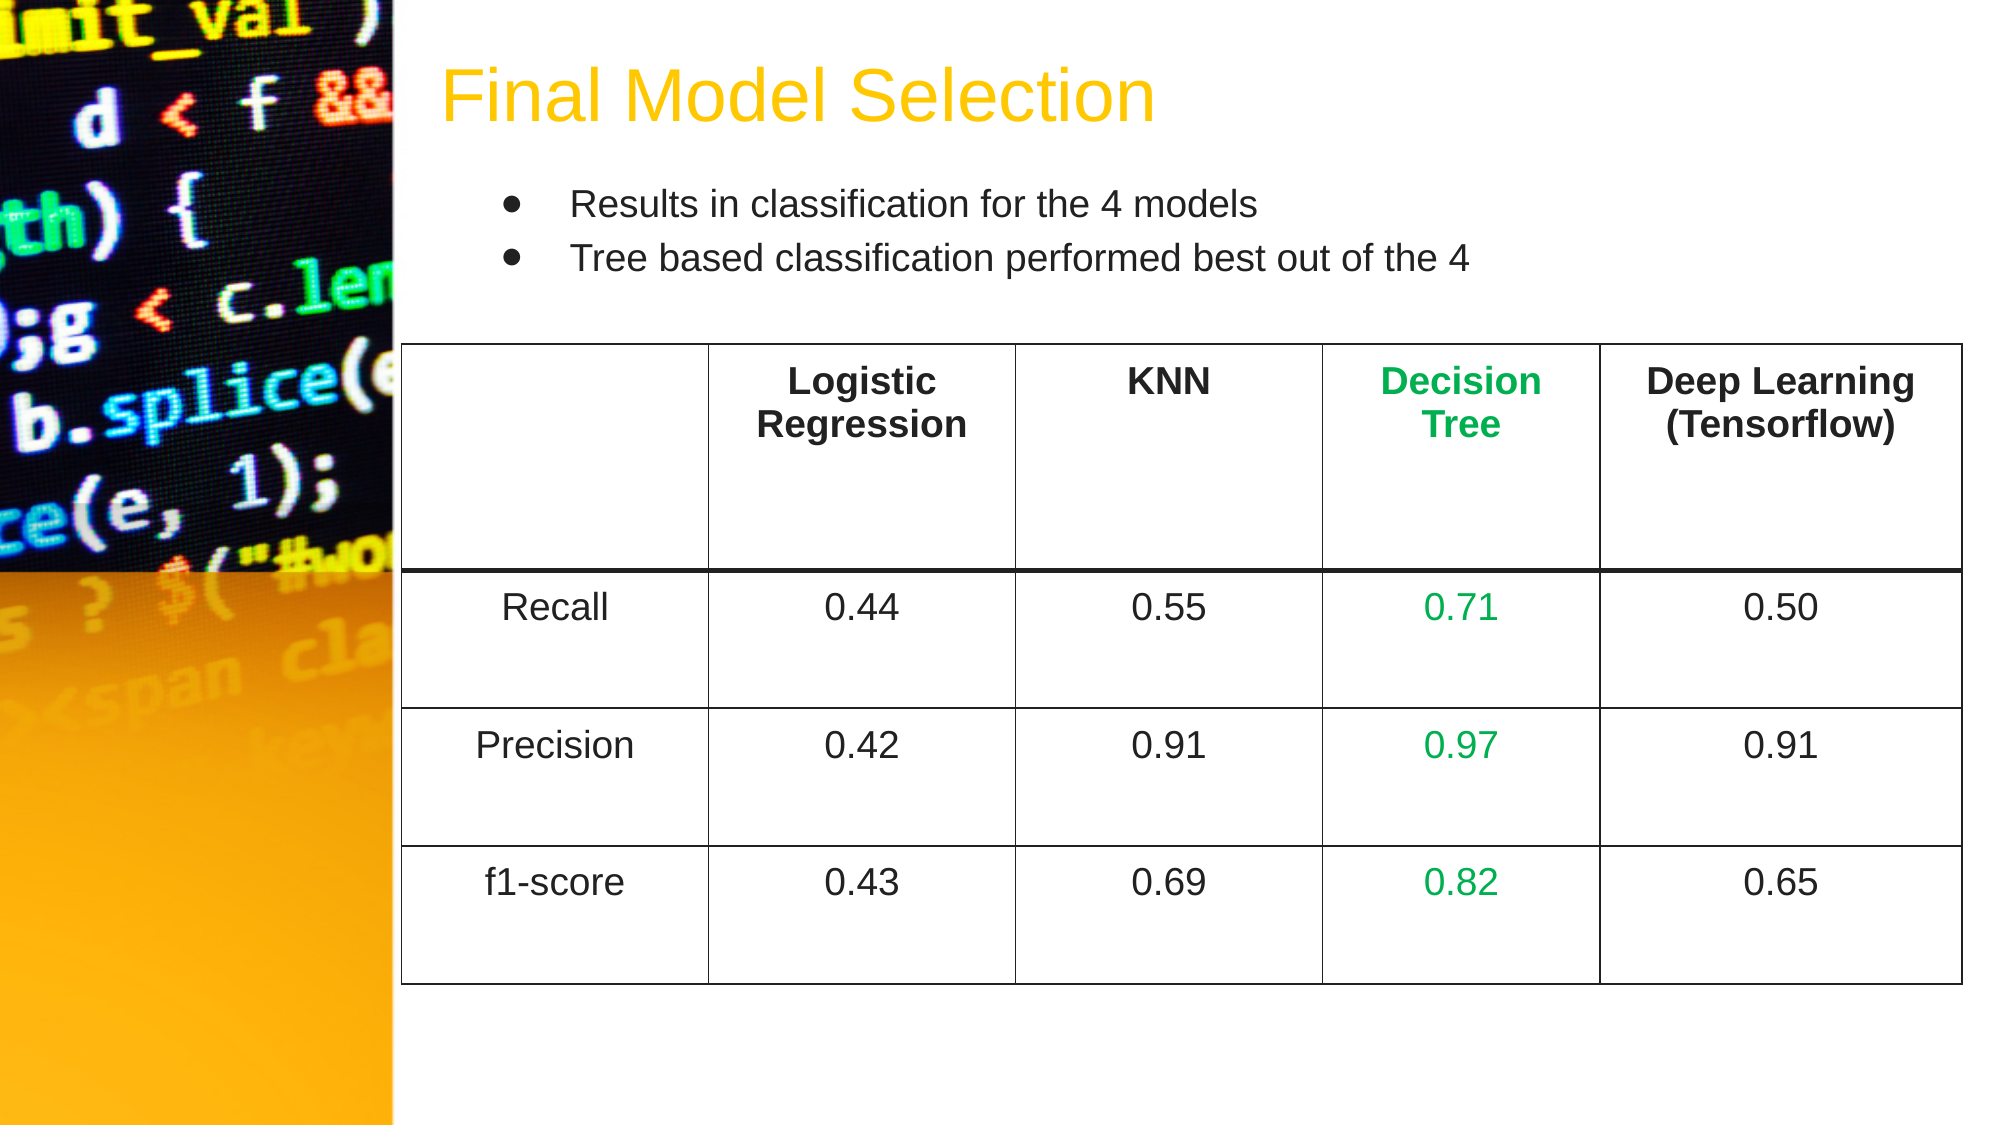

# Final Model Selection
Results in classification for the 4 models
Tree based classification performed best out of the 4
|  | Logistic Regression | KNN | Decision Tree | Deep Learning (Tensorflow) |
| --- | --- | --- | --- | --- |
| Recall | 0.44 | 0.55 | 0.71 | 0.50 |
| Precision | 0.42 | 0.91 | 0.97 | 0.91 |
| f1-score | 0.43 | 0.69 | 0.82 | 0.65 |